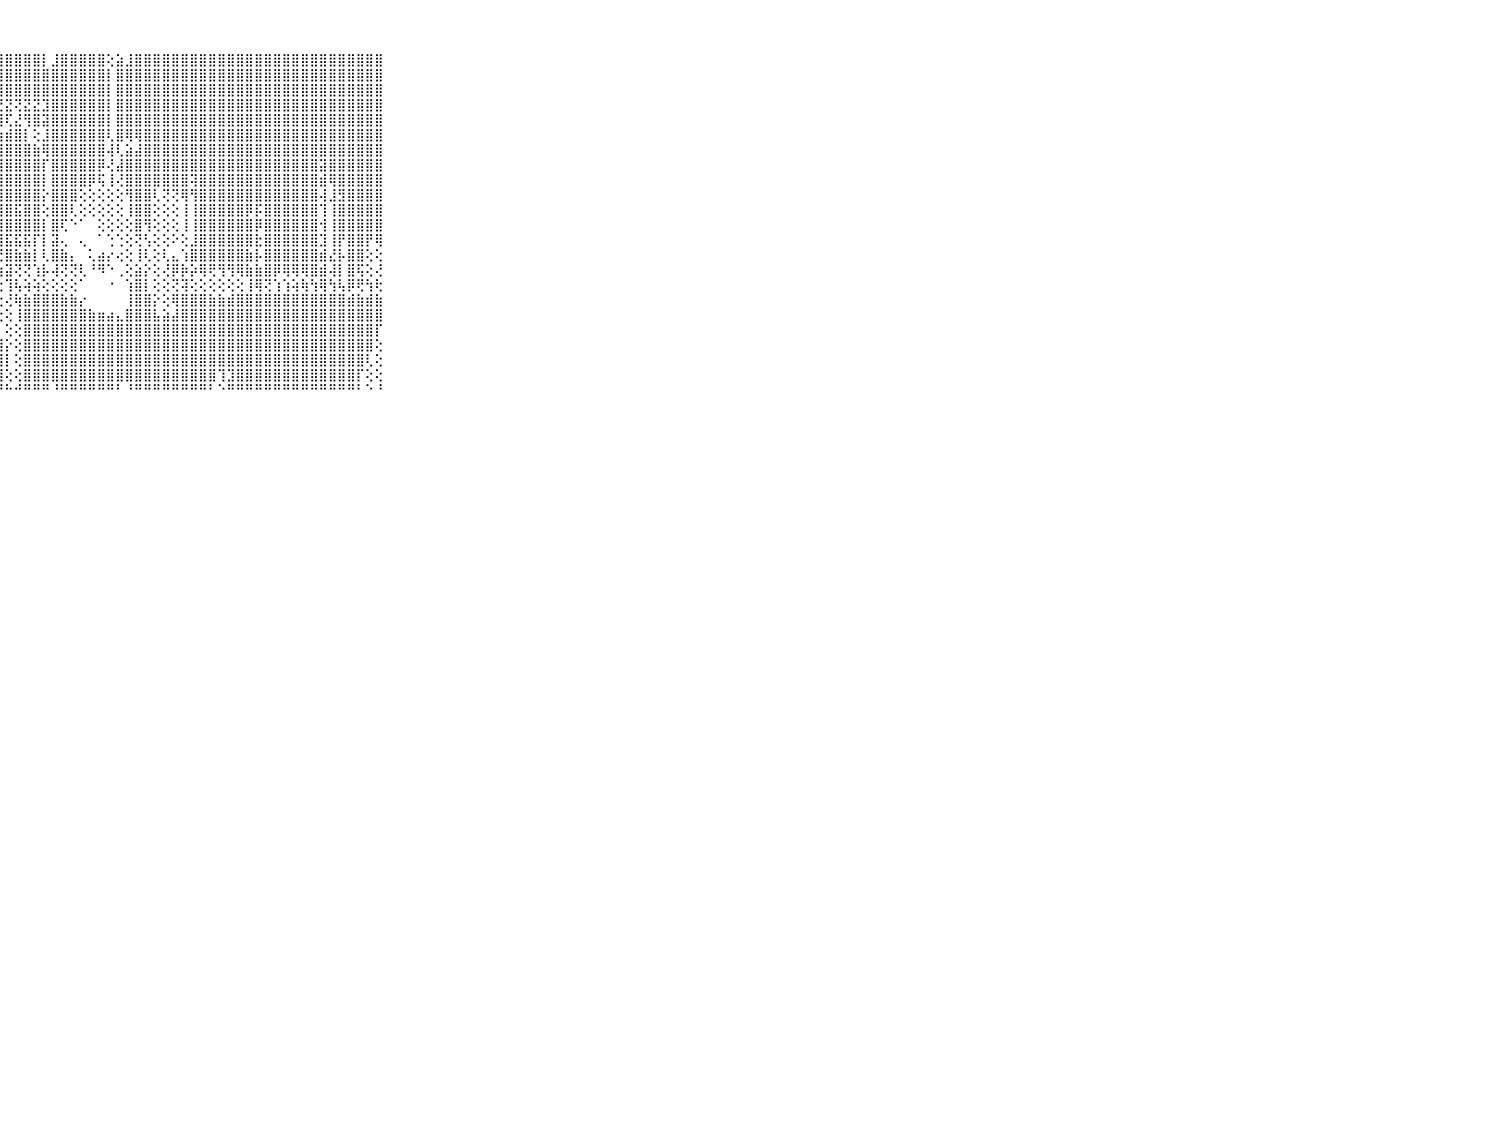

⠀⠀⠀⠀⠀⠀⠀⠀⠀⠀⠀⣇⡕⣻⣿⣿⣿⣿⣿⣿⣿⣿⣿⣿⣿⣿⣿⣿⣿⣿⣿⣿⡇⣸⣿⣿⣿⣿⣿⢕⣵⣸⣿⣿⣿⣿⣿⣿⣿⣿⣿⣿⣿⣿⣿⣿⣿⣿⣿⣿⣿⣿⣿⣿⣿⣿⣿⣿⣿⠀⠀⠀⠀⠀⠀⠀⠀⠀⠀⠀⠀
⠀⠀⠀⠀⠀⠀⠀⠀⠀⠀⠀⣿⣿⣿⣿⣿⣿⣿⣿⣿⣿⣿⣿⣿⣿⣿⣿⣿⣿⣿⣿⣿⣿⣿⣿⣿⣿⣿⣿⡇⣿⣿⣿⣿⣿⣿⣿⣿⣿⣿⣿⣿⣿⣿⣿⣿⣿⣿⣿⣿⣿⣿⣿⣿⣿⣿⣿⣿⣿⠀⠀⠀⠀⠀⠀⠀⠀⠀⠀⠀⠀
⠀⠀⠀⠀⠀⠀⠀⠀⠀⠀⠀⣿⣿⣿⣿⣿⣿⣿⣿⣿⣿⣿⣿⣿⣿⣿⣿⣿⣿⣿⣿⣿⣿⣿⣿⣿⣿⣿⣿⡇⣿⣿⣿⣿⣿⣿⣿⣿⣿⣿⣿⣿⣿⣿⣿⣿⣿⣿⣿⣿⣿⣿⣿⣿⣿⣿⣿⣿⣿⠀⠀⠀⠀⠀⠀⠀⠀⠀⠀⠀⠀
⠀⠀⠀⠀⠀⠀⠀⠀⠀⠀⠀⣿⣿⢟⢟⢟⢟⢟⢝⢝⣿⢝⢏⢝⢹⡏⣝⣝⣝⢝⣝⣝⣹⣿⣿⣿⣿⣿⣿⡇⣿⣿⣿⣿⣿⣿⣿⣿⣿⣿⣿⣿⣿⣿⣿⣿⣿⣿⣿⣿⣿⣿⣿⣿⣿⣿⣿⣿⣿⠀⠀⠀⠀⠀⠀⠀⠀⠀⠀⠀⠀
⠀⠀⠀⠀⠀⠀⠀⠀⠀⠀⠀⣿⣿⣕⣿⢏⣕⢻⣿⣹⣿⣟⢕⡝⣿⣿⣿⣿⢏⣜⢻⣿⣽⣿⣿⣿⣿⣿⣿⡇⣿⣿⣿⣿⣿⣿⣿⣿⣿⣿⣿⣿⣿⣿⣿⣿⣿⣿⣿⣿⣿⣿⣿⣿⣿⣿⣿⣿⣿⠀⠀⠀⠀⠀⠀⠀⠀⠀⠀⠀⠀
⠀⠀⠀⠀⠀⠀⠀⠀⠀⠀⠀⣿⡿⢝⢕⣵⣿⡧⢜⢝⢕⢷⣿⣿⢕⢝⢝⢱⣾⣿⡇⢕⣸⣿⣿⣿⣿⣿⣿⢇⣿⢿⢿⣿⣿⣿⣿⣿⣿⣿⣿⣿⣿⣿⣿⣿⣿⣿⣿⣿⣿⣿⣿⣿⣿⣿⣿⣿⣿⠀⠀⠀⠀⠀⠀⠀⠀⠀⠀⠀⠀
⠀⠀⠀⠀⠀⠀⠀⠀⠀⠀⠀⣿⡧⢵⣾⣿⣿⣿⣷⢕⣾⣿⣿⣿⣿⡾⢷⣿⣿⣿⣿⣷⢿⣿⣿⣿⣿⣿⣿⢼⢇⣵⣼⣿⣿⣿⣿⣿⣿⣿⣿⣿⣿⣿⣿⣿⣿⣿⣿⣿⣿⣿⣿⣿⣿⣿⣿⣿⣿⠀⠀⠀⠀⠀⠀⠀⠀⠀⠀⠀⠀
⠀⠀⠀⠀⠀⠀⠀⠀⠀⠀⠀⣿⡇⢕⣿⣿⣿⣿⣿⢕⢼⣿⣿⣿⣿⣿⢵⣿⣿⣿⣿⣿⡏⣿⣿⣿⣿⣿⡿⢜⣼⣿⣿⣿⣿⣿⣿⣿⣿⣿⣿⣿⣿⣿⣿⣿⣿⣿⣿⣿⣿⣿⣽⣿⣿⣿⣿⣿⣿⠀⠀⠀⠀⠀⠀⠀⠀⠀⠀⠀⠀
⠀⠀⠀⠀⠀⠀⠀⠀⠀⠀⠀⣿⡇⢕⣿⣿⣿⣿⣿⡕⢼⣿⣿⣿⣿⣿⢼⣿⣿⣿⣿⣿⡇⣿⣿⣿⣿⡿⢯⢸⢜⣿⣿⣿⣿⣿⣿⣿⢽⣿⣿⣿⣿⣿⣿⣿⣿⣿⣿⣿⣿⣿⣾⢿⣿⣿⣿⣿⣿⠀⠀⠀⠀⠀⠀⠀⠀⠀⠀⠀⠀
⠀⠀⠀⠀⠀⠀⠀⠀⠀⠀⠀⣿⡇⢕⣿⣿⣿⣿⣿⢇⣾⣿⣿⣿⣿⣿⣾⣿⣿⣿⣿⣿⡕⣿⣿⣿⢕⢕⢕⢕⢕⢻⣿⣿⢇⢝⢝⢿⢻⣿⣿⣿⣿⣿⣿⣿⣿⣿⣿⣿⣿⣿⢼⣸⣻⣿⣿⣿⣿⠀⠀⠀⠀⠀⠀⠀⠀⠀⠀⠀⠀
⠀⠀⠀⠀⠀⠀⠀⠀⠀⠀⠀⣿⡕⢕⣿⣿⣿⣿⣯⢕⣿⣿⣽⣻⡟⣼⣿⣿⣿⣯⣿⣿⢕⣿⣿⢇⢕⢕⢕⢕⢕⢸⣿⣿⢕⢕⢕⢸⢸⣿⣿⣿⣿⣿⡿⡯⣿⣿⣿⣿⣿⣿⢹⢸⣿⣿⣿⣿⣿⠀⠀⠀⠀⠀⠀⠀⠀⠀⠀⠀⠀
⠀⠀⠀⠀⠀⠀⠀⠀⠀⠀⠀⣿⢇⢱⣷⣿⣷⡷⡇⢕⡟⣿⢱⢱⢕⢞⣿⣿⣿⣿⣿⣿⡇⣿⢏⠑⠁⠀⢕⢕⢕⢕⣿⢻⢕⢕⢕⢸⢸⣿⣿⣿⣿⣿⣿⡿⣿⣿⣿⣿⣿⣿⢺⢸⣿⣿⣿⣿⣿⠀⠀⠀⠀⠀⠀⠀⠀⠀⠀⠀⠀
⠀⠀⠀⠀⠀⠀⠀⠀⠀⠀⠀⢸⢕⢸⣽⣿⡯⡕⡕⡕⢕⣿⢕⢜⢕⣷⣇⢿⣯⣯⣯⡏⡇⣽⢄⠀⢄⠀⠁⢑⢑⢕⢝⢣⢕⢕⠕⢕⣸⣿⣿⣿⣿⣿⣿⣗⣿⣿⣿⣿⣿⣿⣹⢸⡟⣿⣿⡟⢿⠀⠀⠀⠀⠀⠀⠀⠀⠀⠀⠀⠀
⠀⠀⠀⠀⠀⠀⠀⠀⠀⠀⠀⢕⢕⢕⢱⣷⢇⢕⢕⢕⢕⣿⢕⡕⢱⣿⢏⢝⣿⣷⣷⡇⢇⣿⣷⡄⠀⢅⣴⡔⢔⢕⢸⢇⢕⢇⣄⢱⣿⣿⣿⣿⣿⣿⣷⡧⣿⣿⣿⣿⣿⣿⣾⣜⡧⣿⣿⢕⢕⠀⠀⠀⠀⠀⠀⠀⠀⠀⠀⠀⠀
⠀⠀⠀⠀⠀⠀⠀⠀⠀⠀⠀⢕⢕⢕⢕⢝⢕⢕⢕⢕⢕⢇⣾⢧⢸⢿⣷⣵⣽⢝⢝⢱⡧⢼⢝⢝⢇⠘⠻⠑⢀⢕⣵⡕⢕⢜⡿⡷⡵⢿⢟⢻⢻⢿⣷⣷⣿⡿⢿⢿⢿⣿⣾⢼⡇⣿⢯⢕⢜⠀⠀⠀⠀⠀⠀⠀⠀⠀⠀⠀⠀
⠀⠀⠀⠀⠀⠀⠀⠀⠀⠀⠀⢕⢕⢱⢵⢵⢕⢱⢵⢕⢕⣼⢟⢱⠔⠄⢕⢕⢹⢧⢵⢵⢕⢕⢕⢕⠁⠀⠀⠐⠀⢱⣿⡇⢕⢕⢝⢽⢕⢕⢕⢕⢕⢕⢸⢿⢝⢱⢱⢵⢷⢳⢿⢳⢧⡿⢟⢳⢗⠀⠀⠀⠀⠀⠀⠀⠀⠀⠀⠀⠀
⠀⠀⠀⠀⠀⠀⠀⠀⠀⠀⠀⣷⣷⣷⣷⣷⣷⣷⣷⣷⣷⣿⣷⡇⠄⠐⢕⢕⢜⢷⣷⣿⣿⣿⣷⣷⡔⠀⠀⠀⠀⢸⣿⣿⡕⢕⢿⣿⣿⣿⣷⣷⣾⣿⣿⣿⣿⣿⣿⣿⣿⣿⣿⣿⣿⣾⣷⣾⣷⠀⠀⠀⠀⠀⠀⠀⠀⠀⠀⠀⠀
⠀⠀⠀⠀⠀⠀⠀⠀⠀⠀⠀⣿⣿⣿⣿⣿⣿⣿⣿⣿⣿⣿⣿⣷⢐⠀⢁⢕⢕⢸⣿⣿⣿⣿⣿⣿⣿⣷⣶⣴⣄⣿⣿⣿⣧⣵⣼⣿⣿⣿⣿⣿⣿⣿⣿⣿⣿⣿⣿⣿⣿⣿⣿⣿⣿⣿⣿⣿⣿⠀⠀⠀⠀⠀⠀⠀⠀⠀⠀⠀⠀
⠀⠀⠀⠀⠀⠀⠀⠀⠀⠀⠀⣿⣿⣿⣿⣿⣿⣿⣿⣿⣿⣿⣿⣿⢅⢀⣼⡇⢕⢕⣿⣿⣿⣿⣿⣿⣿⣿⣿⣿⣿⣿⣿⣿⣿⣿⣿⣿⣿⣿⣿⣿⣿⣿⣿⣿⣿⣿⣿⣿⣿⣿⣿⣿⣿⣿⣿⣿⡏⠀⠀⠀⠀⠀⠀⠀⠀⠀⠀⠀⠀
⠀⠀⠀⠀⠀⠀⠀⠀⠀⠀⠀⣿⣿⣿⣿⣿⣿⣿⣿⣿⣿⣿⣿⡟⠀⢱⣿⣿⡕⢕⣿⣿⣿⣿⣿⣿⣿⣿⣿⣿⣿⣿⣿⣿⣿⣿⣿⣿⣿⣿⣿⣿⣿⣿⣿⣿⣿⣿⣿⣿⣿⣿⣿⣿⣿⣿⣿⣿⢕⠀⠀⠀⠀⠀⠀⠀⠀⠀⠀⠀⠀
⠀⠀⠀⠀⠀⠀⠀⠀⠀⠀⠀⣿⣿⣿⣿⣿⣿⣿⣿⣿⣿⣿⣿⣃⢕⣿⣿⣿⡇⢕⣿⣿⣿⣿⣿⣿⣿⣿⣿⣿⣿⣿⣿⣿⣿⣿⣿⣿⣿⣿⣿⣿⣿⣿⣿⣿⣿⣿⣿⣿⣿⣿⣿⣿⣿⣿⣿⢇⢕⠀⠀⠀⠀⠀⠀⠀⠀⠀⠀⠀⠀
⠀⠀⠀⠀⠀⠀⠀⠀⠀⠀⠀⣿⣿⣿⣿⣿⣿⣿⣿⣿⣿⡟⢜⣿⣿⣿⣿⣿⢕⢕⣿⣿⣿⣿⣿⣿⣿⣿⣿⣿⣿⣿⣿⣿⣿⣿⣿⣿⣿⣿⣿⢹⣹⣿⣿⣿⣿⣿⣿⣿⣿⣿⣿⣿⣿⣿⡏⢕⢕⠀⠀⠀⠀⠀⠀⠀⠀⠀⠀⠀⠀
⠀⠀⠀⠀⠀⠀⠀⠀⠀⠀⠀⠛⠛⠛⠛⠛⠛⠛⠛⠛⠛⠑⠑⠛⠛⠛⠛⠛⠓⠚⠛⠛⠛⠘⠛⠛⠛⠛⠛⠛⠃⠘⠛⠛⠛⠛⠛⠛⠛⠛⠃⠑⠛⠛⠛⠛⠛⠛⠛⠛⠛⠛⠛⠛⠛⠛⠃⠑⠘⠀⠀⠀⠀⠀⠀⠀⠀⠀⠀⠀⠀